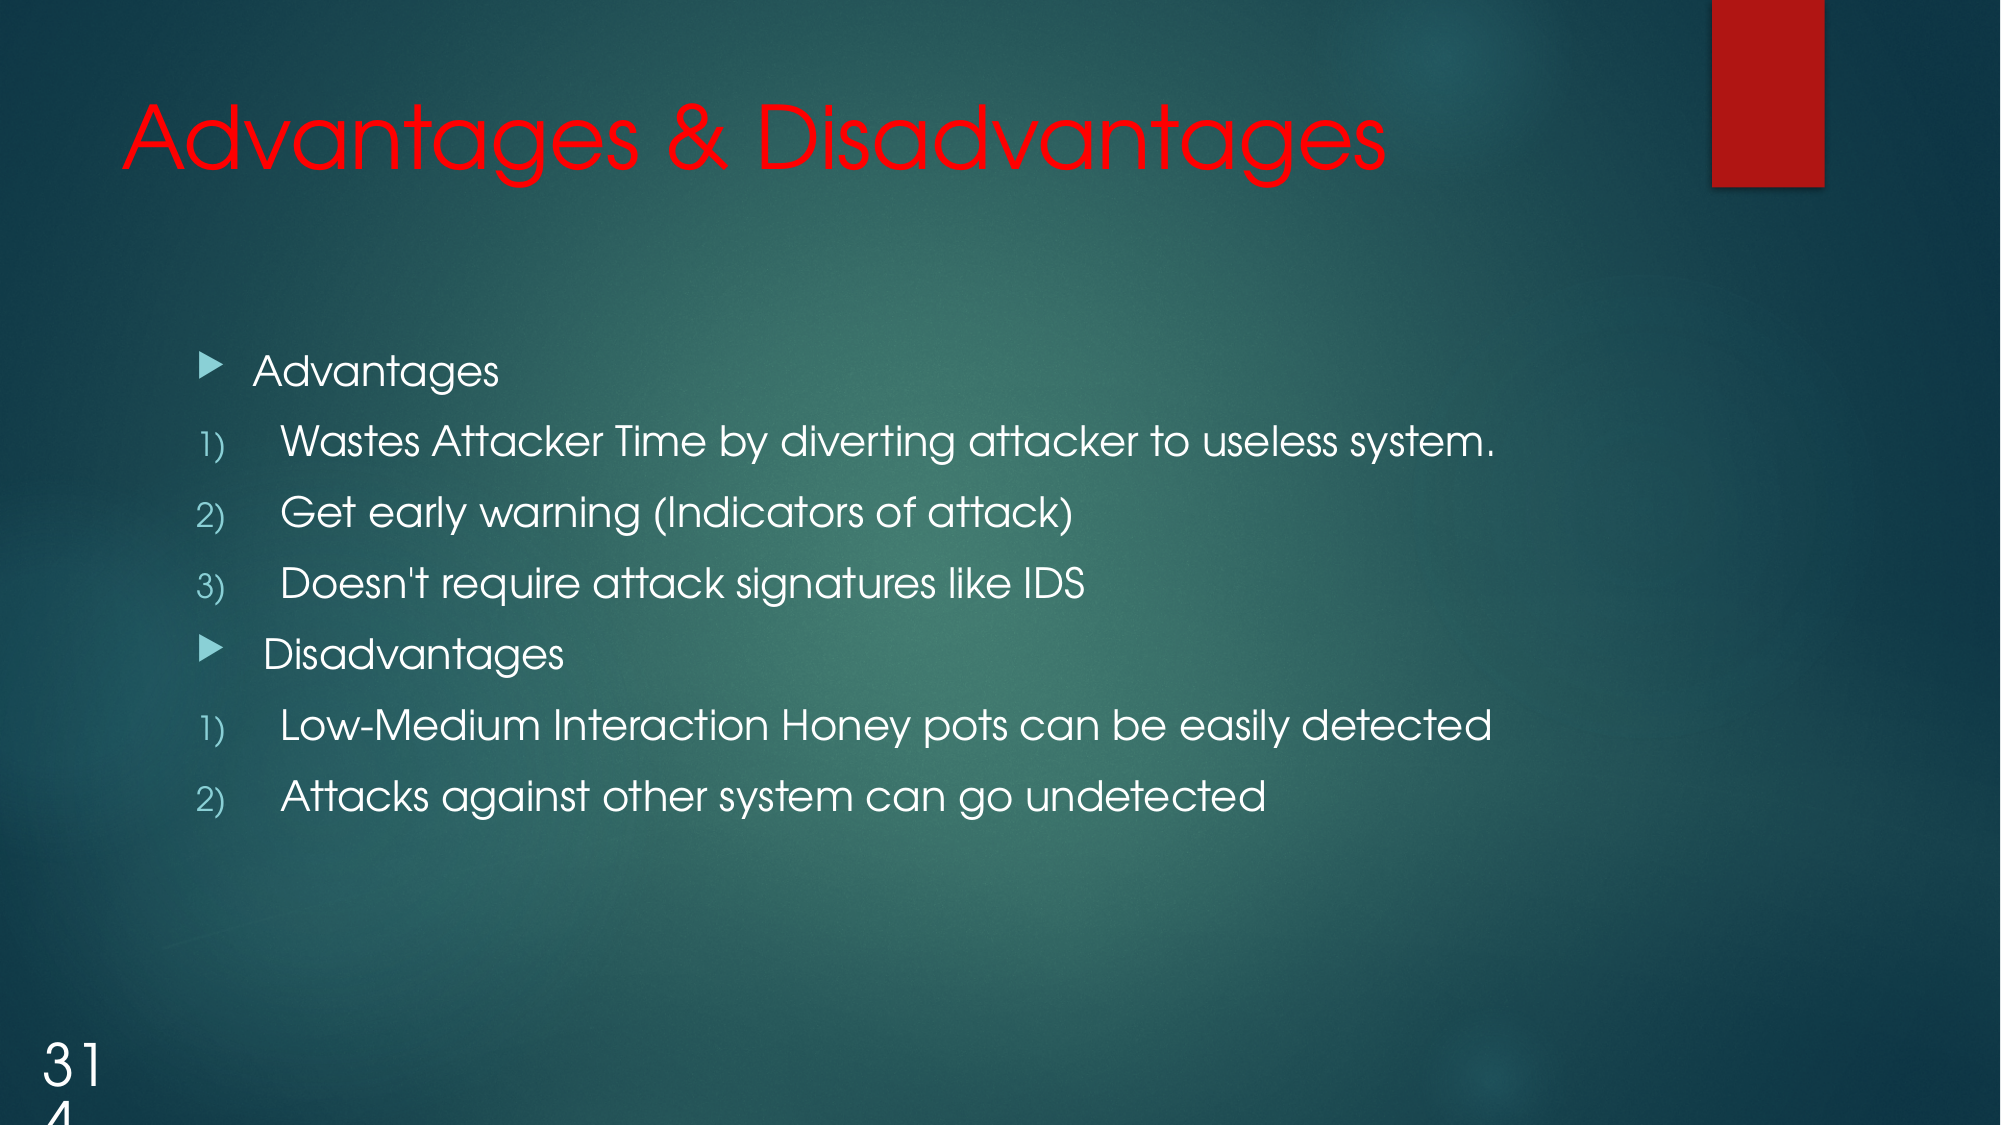

# Advantages & Disadvantages
Advantages
Wastes Attacker Time by diverting attacker to useless system.
Get early warning (Indicators of attack)
Doesn't require attack signatures like IDS
 Disadvantages
Low-Medium Interaction Honey pots can be easily detected
Attacks against other system can go undetected
314